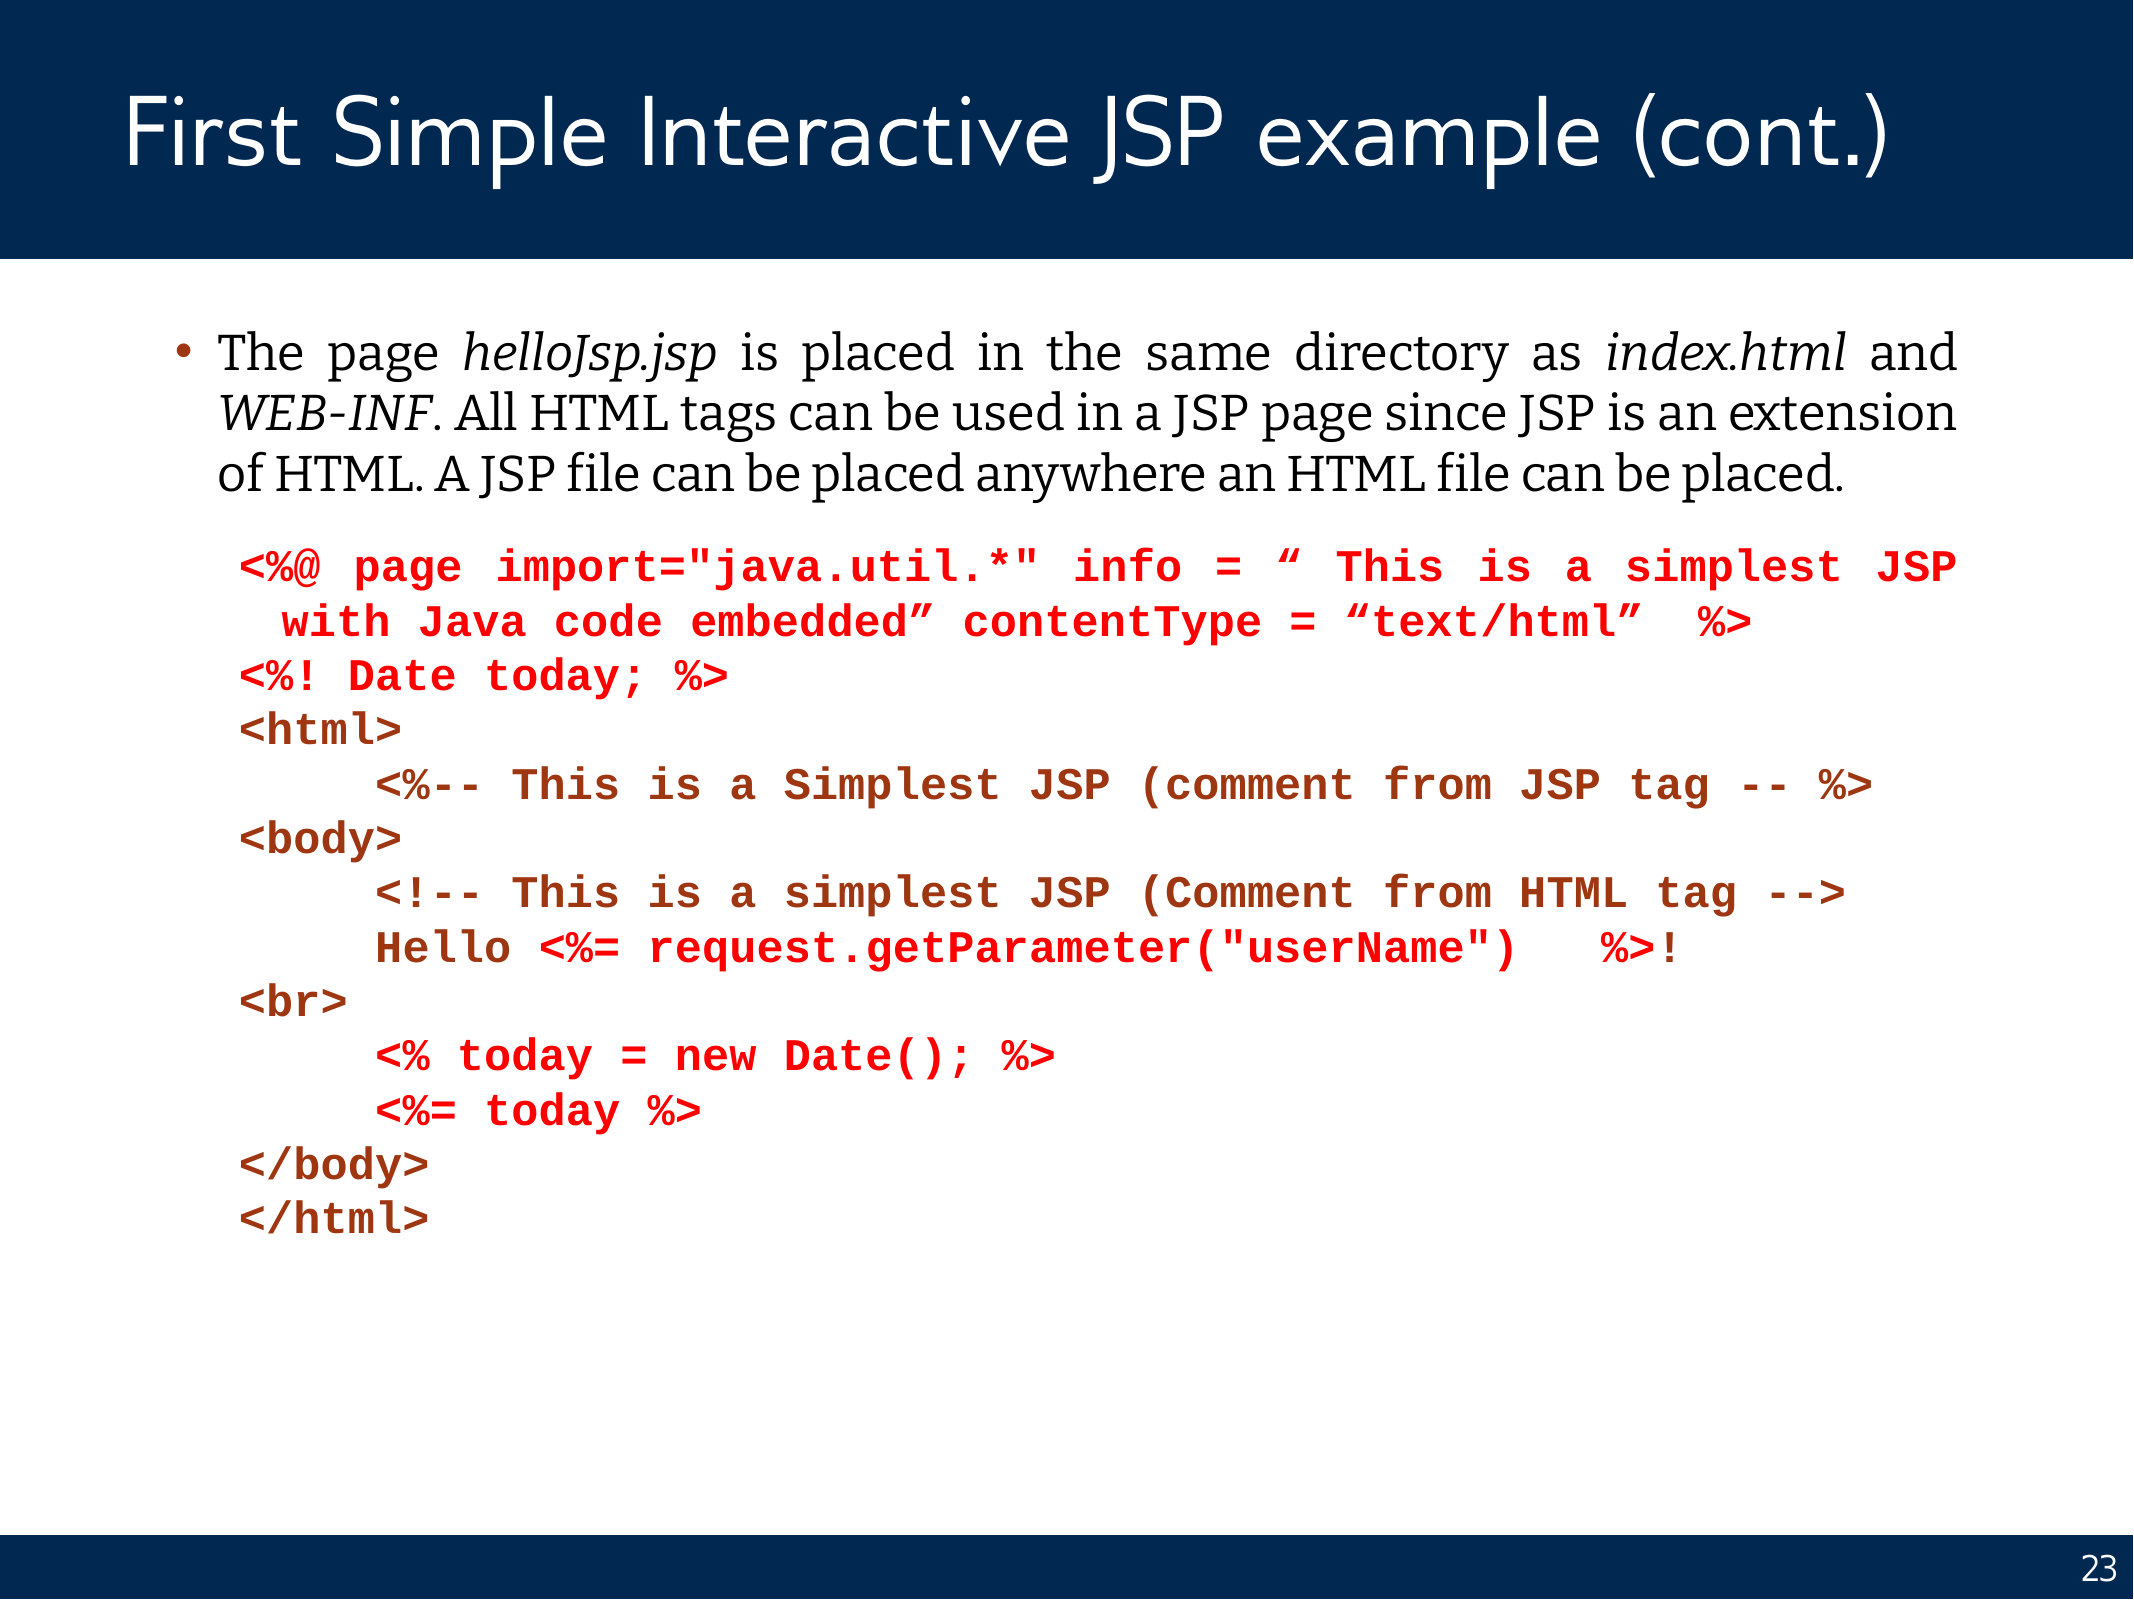

# First Simple Interactive JSP example (cont.)
The page helloJsp.jsp is placed in the same directory as index.html and WEB-INF. All HTML tags can be used in a JSP page since JSP is an extension of HTML. A JSP file can be placed anywhere an HTML file can be placed.
<%@ page import="java.util.*" info = “ This is a simplest JSP with Java code embedded” contentType = “text/html”  %>
<%! Date today; %>
<html>
     <%-- This is a Simplest JSP (comment from JSP tag -- %>
<body>
     <!-- This is a simplest JSP (Comment from HTML tag -->
     Hello <%= request.getParameter("userName")   %>!
<br>
     <% today = new Date(); %>
     <%= today %>
</body>
</html>